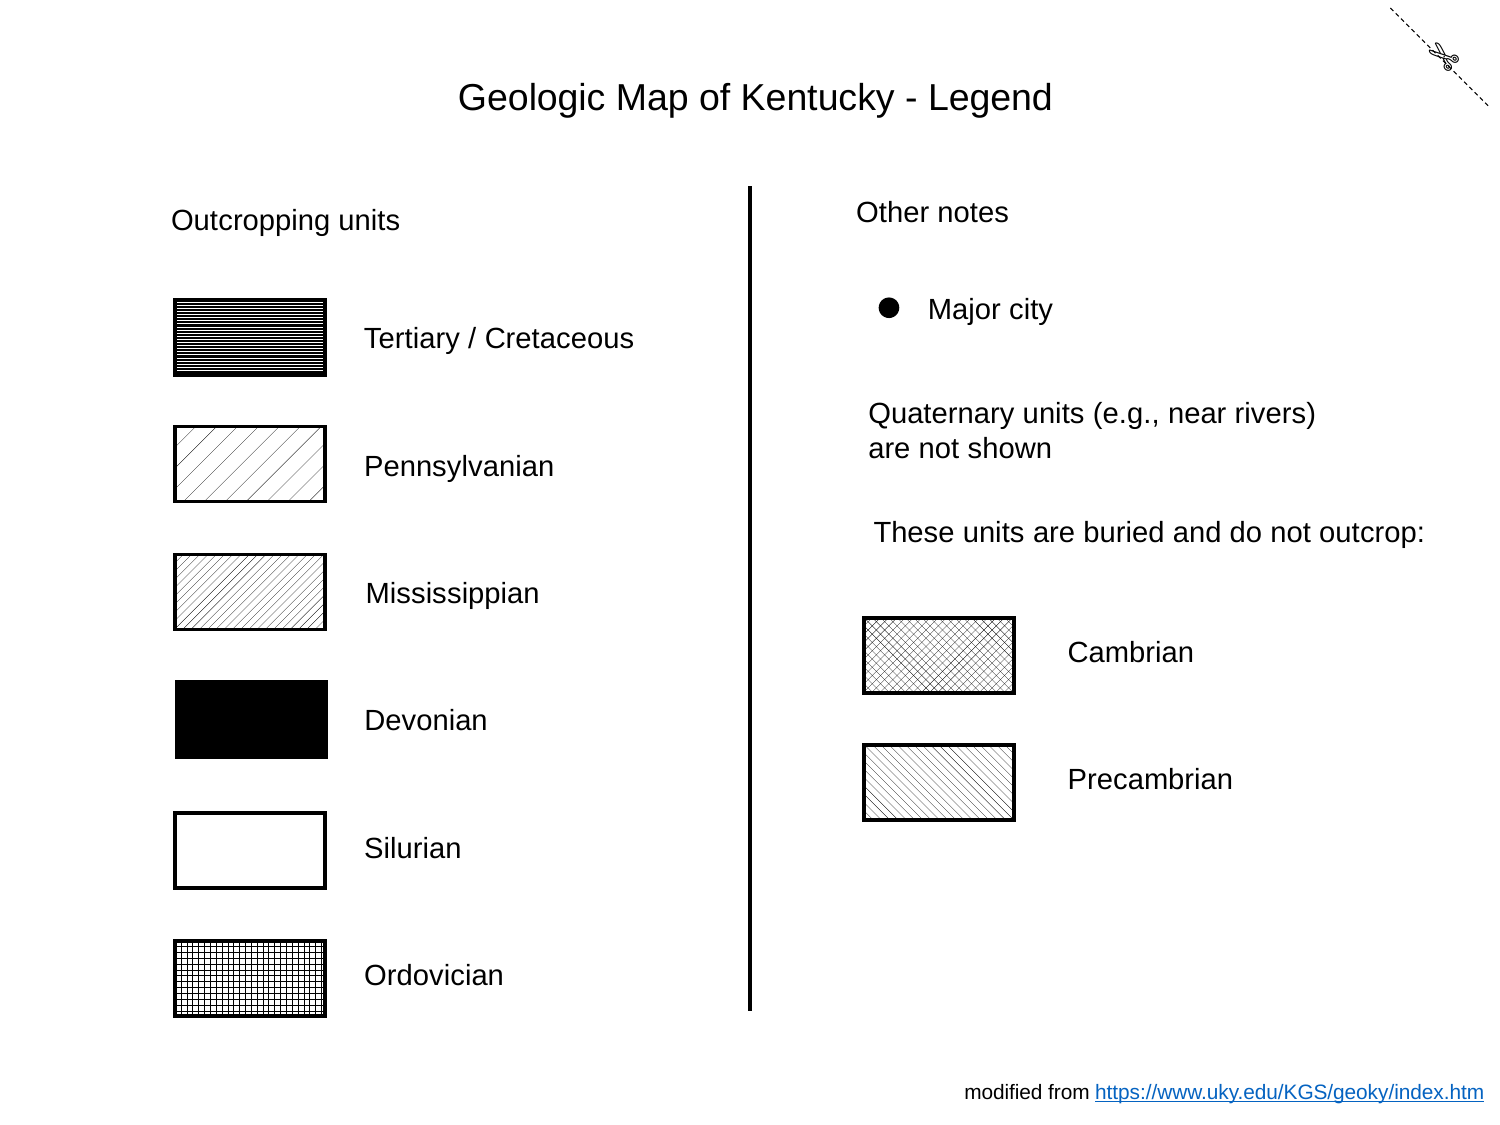

✄
Geologic Map of Kentucky - Legend
Other notes
Outcropping units
Major city

Tertiary / Cretaceous
Quaternary units (e.g., near rivers)
are not shown

Pennsylvanian
These units are buried and do not outcrop:

Mississippian

Cambrian

Devonian

Precambrian

Silurian

Ordovician
modified from https://www.uky.edu/KGS/geoky/index.htm